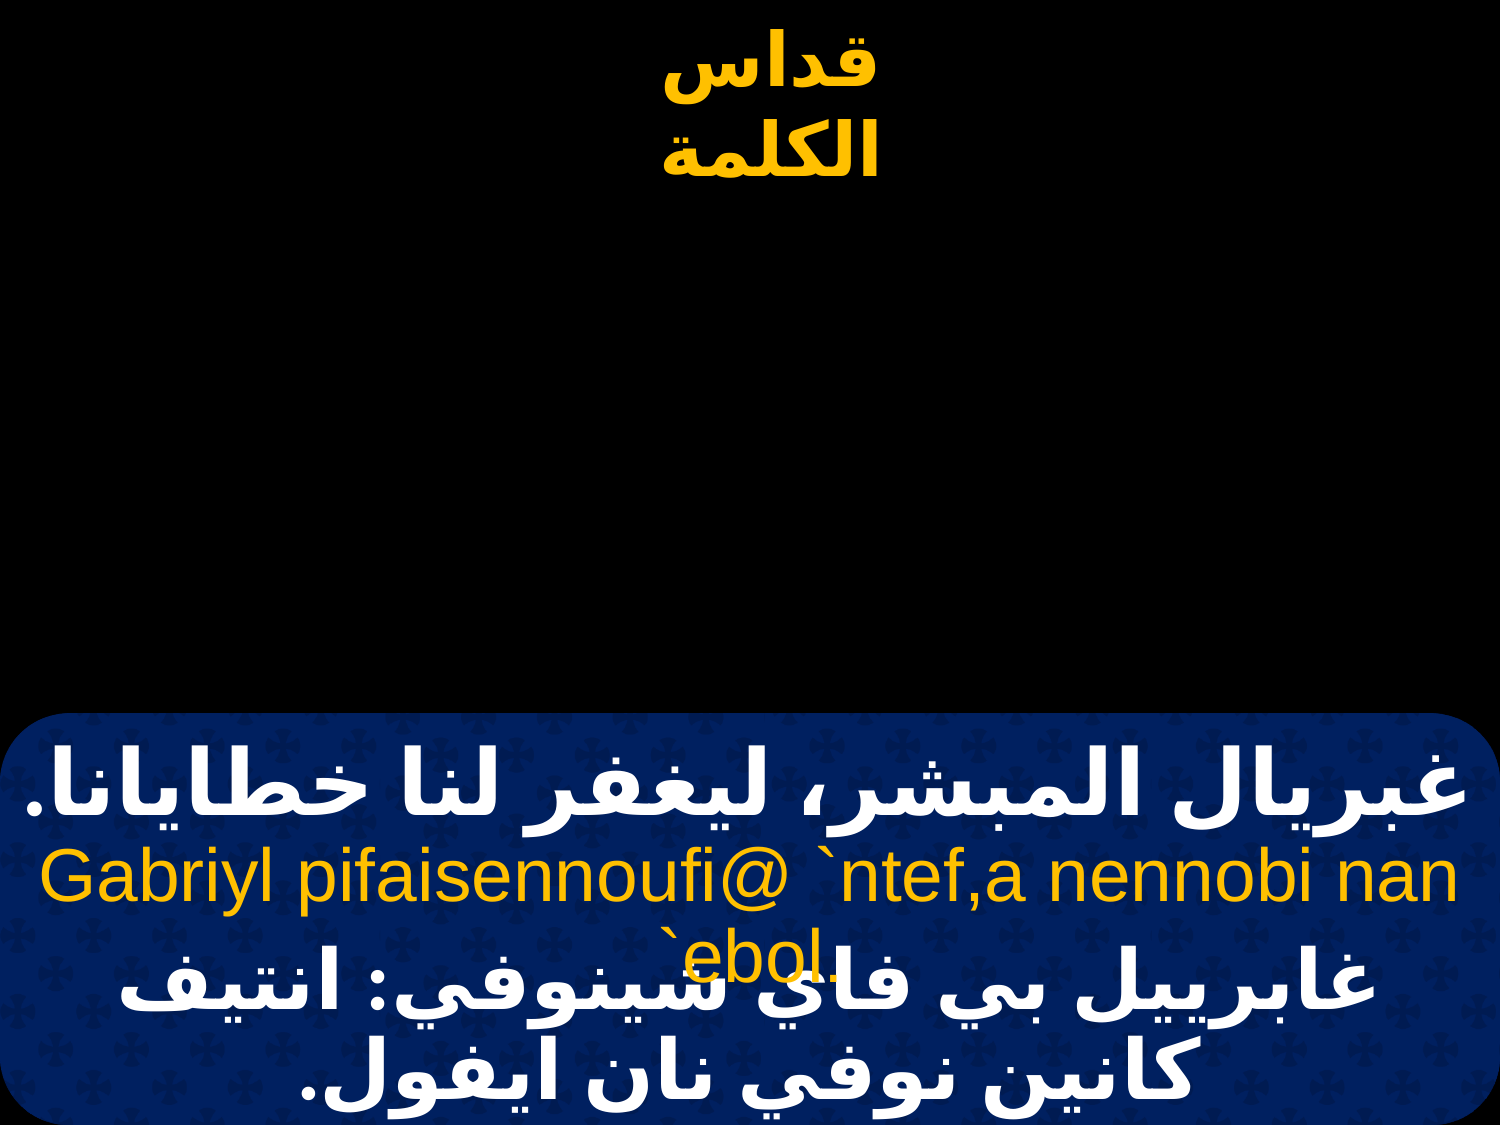

# غبريال المبشر، ليغفر لنا خطايانا.
Gabriyl pifaisennoufi@ `ntef,a nennobi nan `ebol.
غابرييل بي فاي شينوفي: انتيف كانين نوفي نان ايفول.